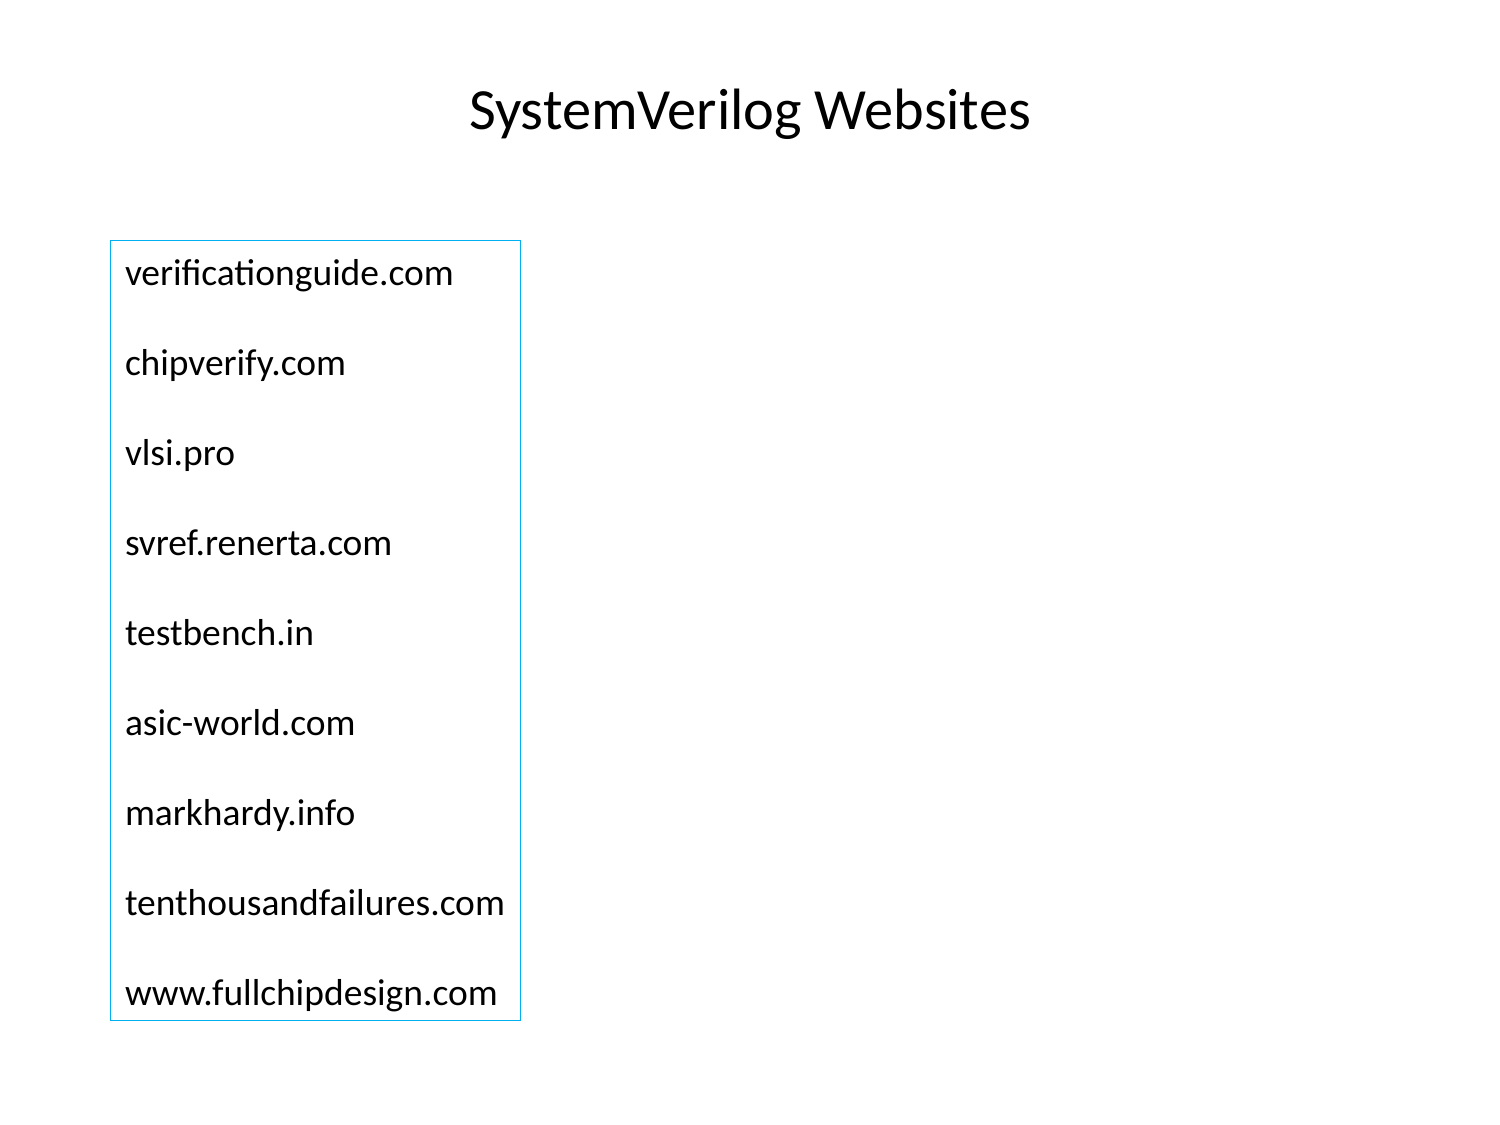

# SystemVerilog Websites
verificationguide.com

chipverify.com

vlsi.pro

svref.renerta.com

testbench.in

asic-world.com

markhardy.info

tenthousandfailures.com

www.fullchipdesign.com